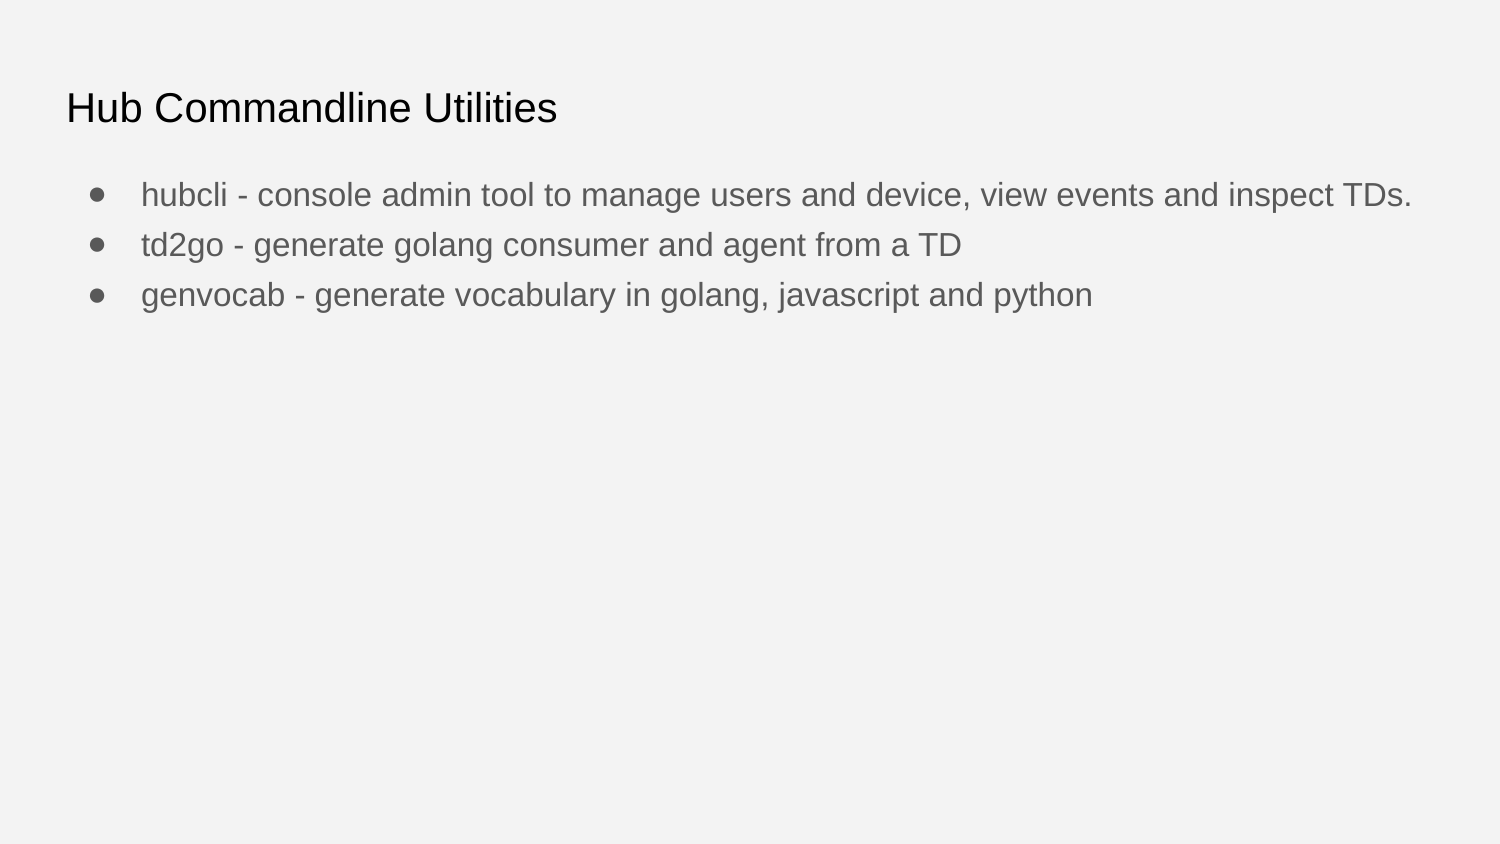

# Hub Commandline Utilities
hubcli - console admin tool to manage users and device, view events and inspect TDs.
td2go - generate golang consumer and agent from a TD
genvocab - generate vocabulary in golang, javascript and python